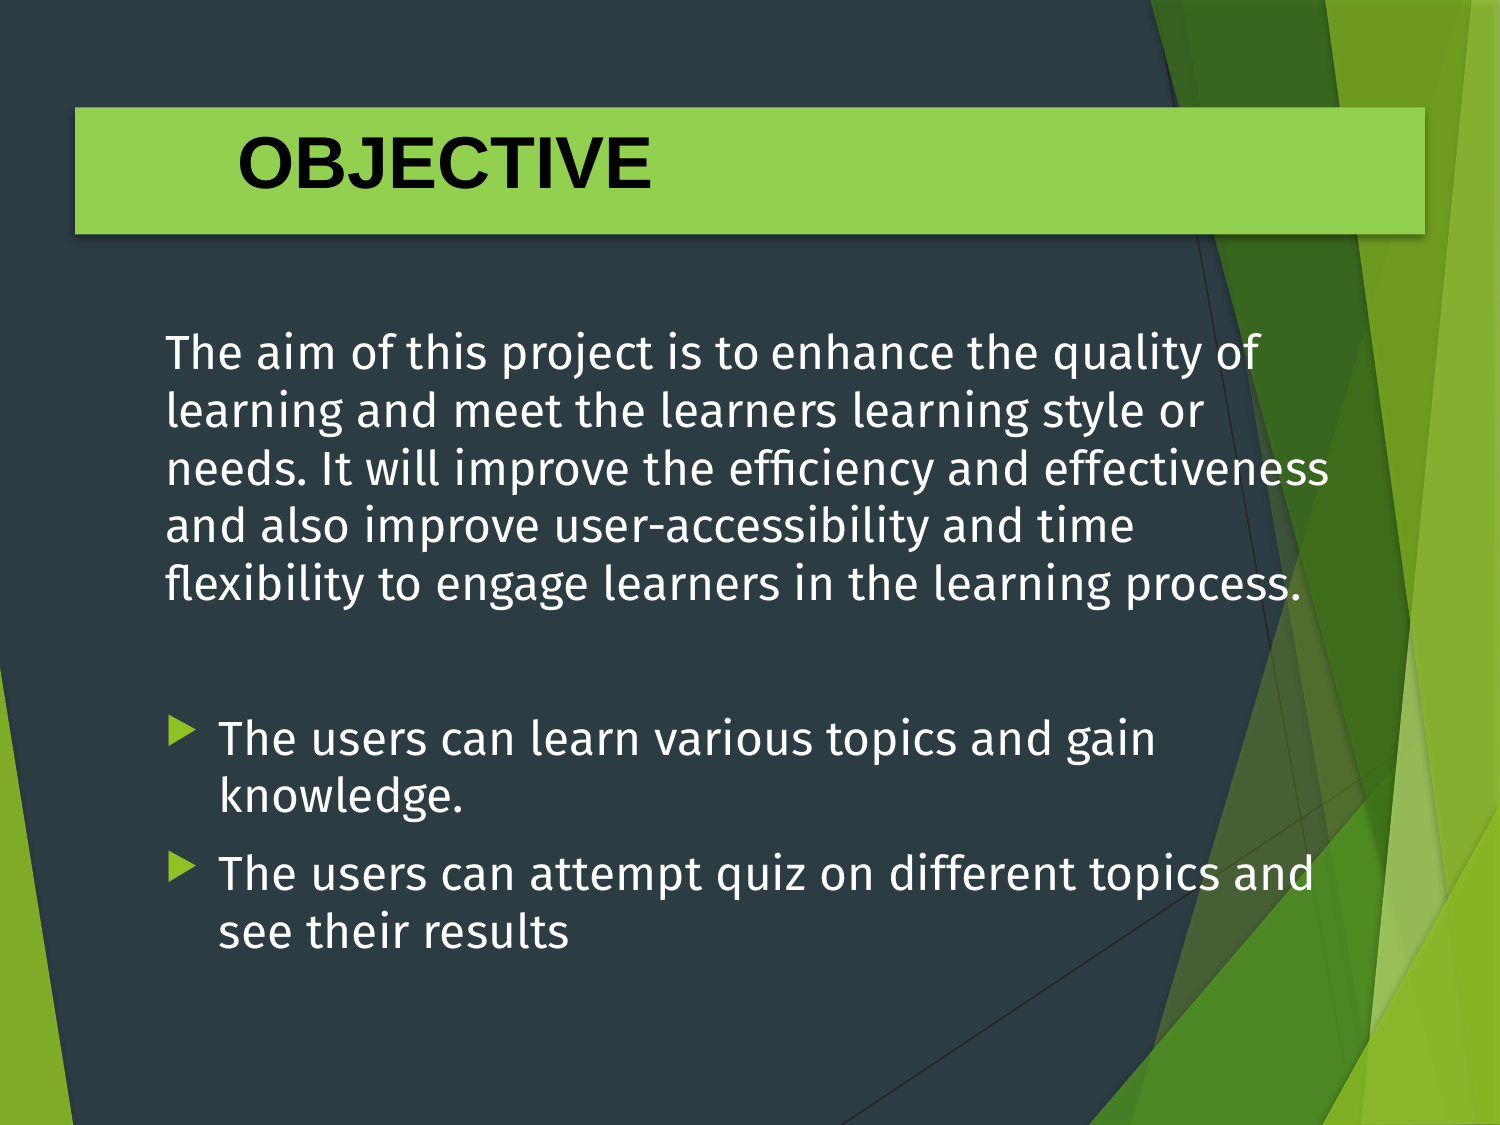

# OBJECTIVE
The aim of this project is to enhance the quality of learning and meet the learners learning style or needs. It will improve the efficiency and effectiveness and also improve user-accessibility and time flexibility to engage learners in the learning process.

The users can learn various topics and gain knowledge.
The users can attempt quiz on different topics and see their results